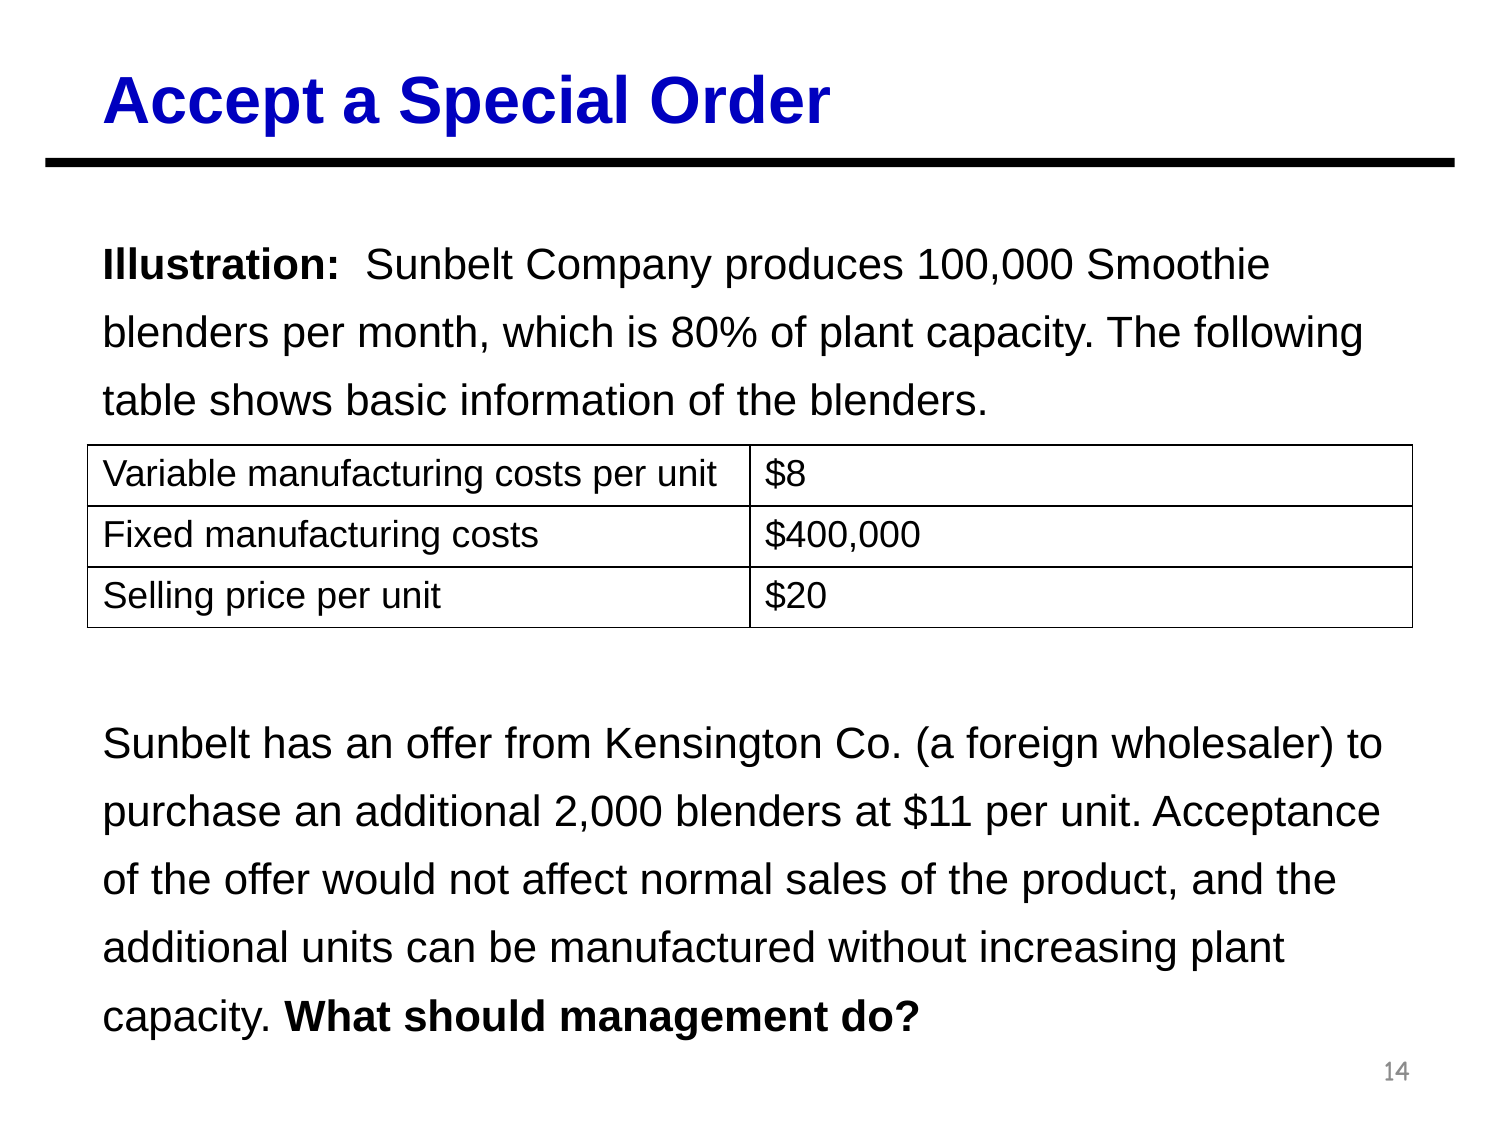

Accept a Special Order

Illustration:  Sunbelt Company produces 100,000 Smoothie blenders per month, which is 80% of plant capacity. The following table shows basic information of the blenders.

Sunbelt has an offer from Kensington Co. (a foreign wholesaler) to purchase an additional 2,000 blenders at $11 per unit. Acceptance of the offer would not affect normal sales of the product, and the additional units can be manufactured without increasing plant capacity. What should management do?
| Variable manufacturing costs per unit | $8 |
| --- | --- |
| Fixed manufacturing costs | $400,000 |
| Selling price per unit | $20 |
14